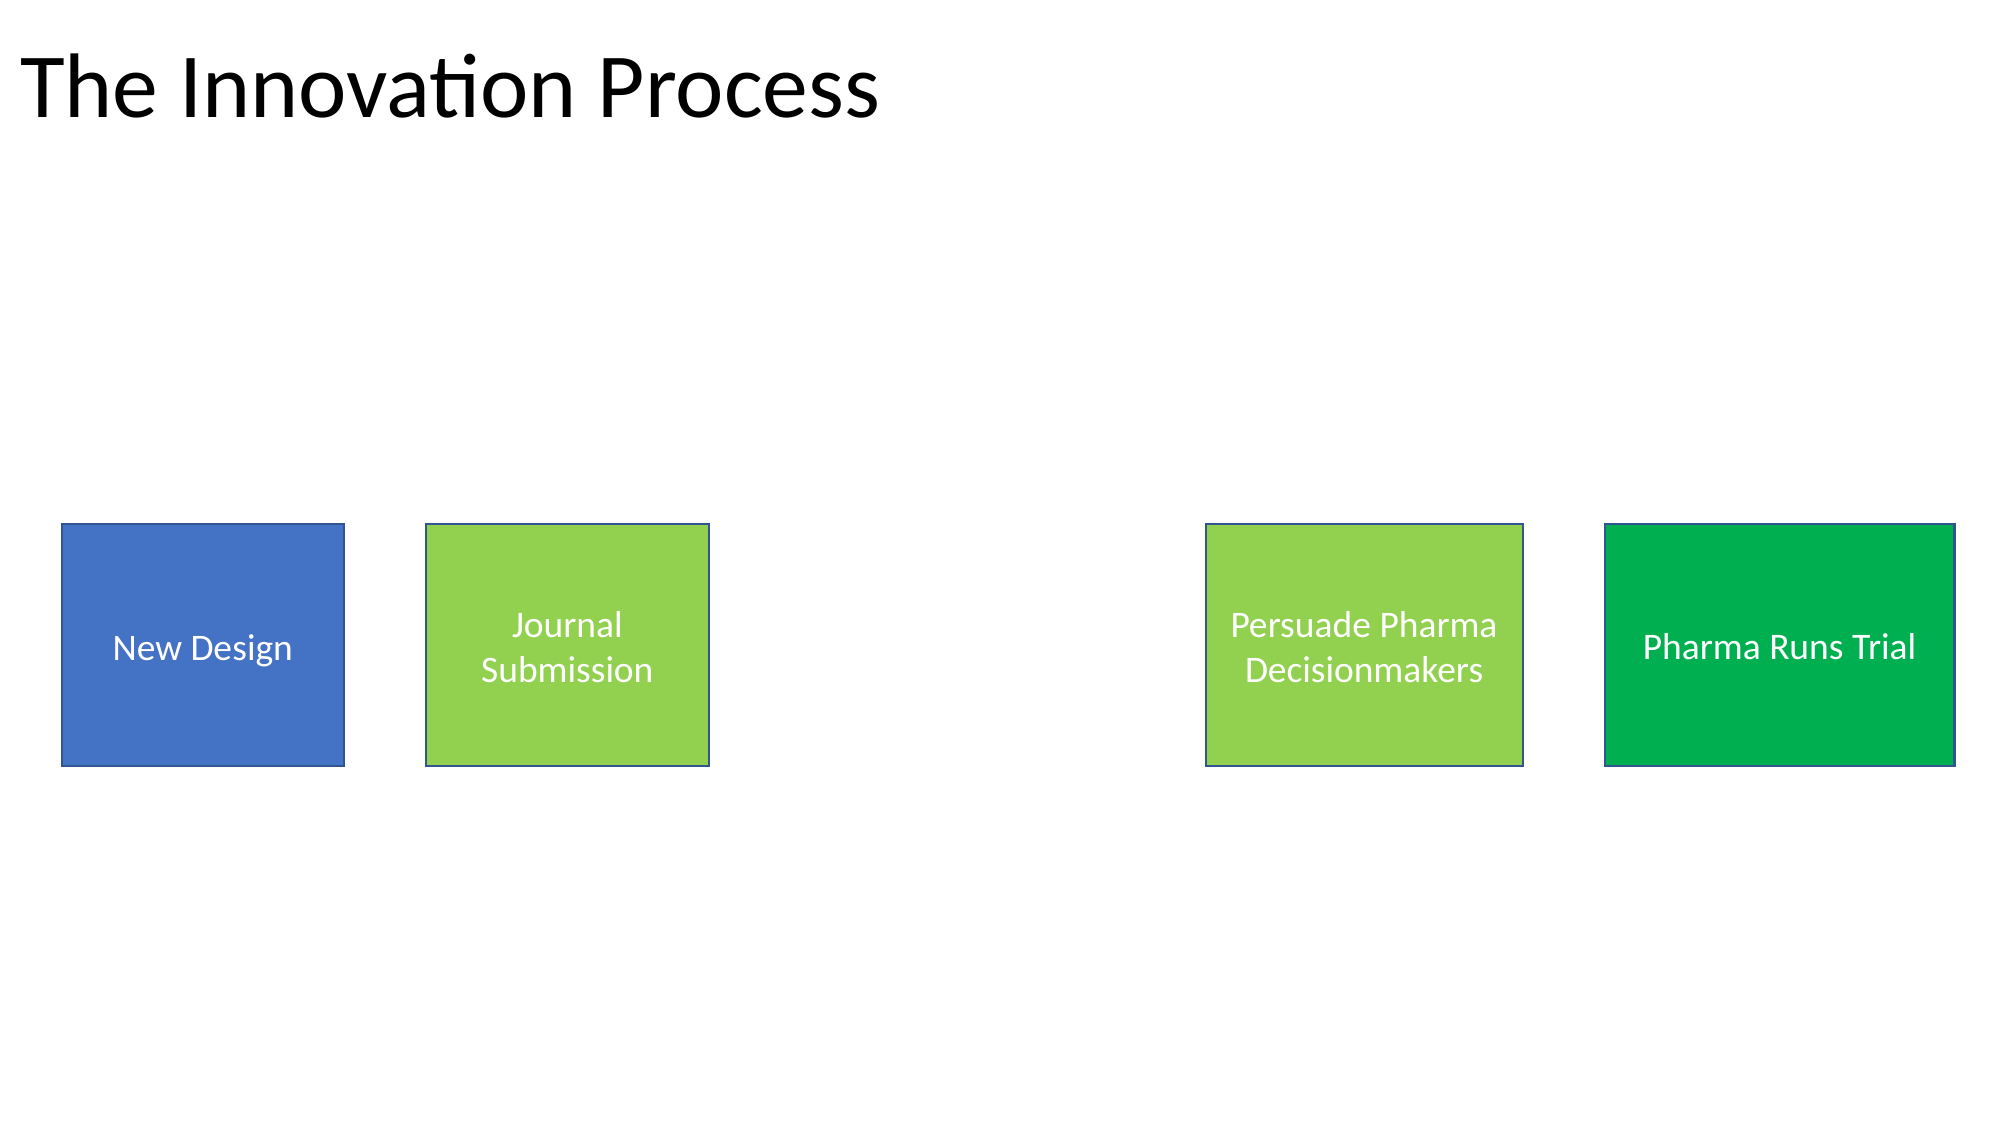

# The Innovation Process
Persuade Pharma Decisionmakers
Pharma Runs Trial
Journal Submission
New Design